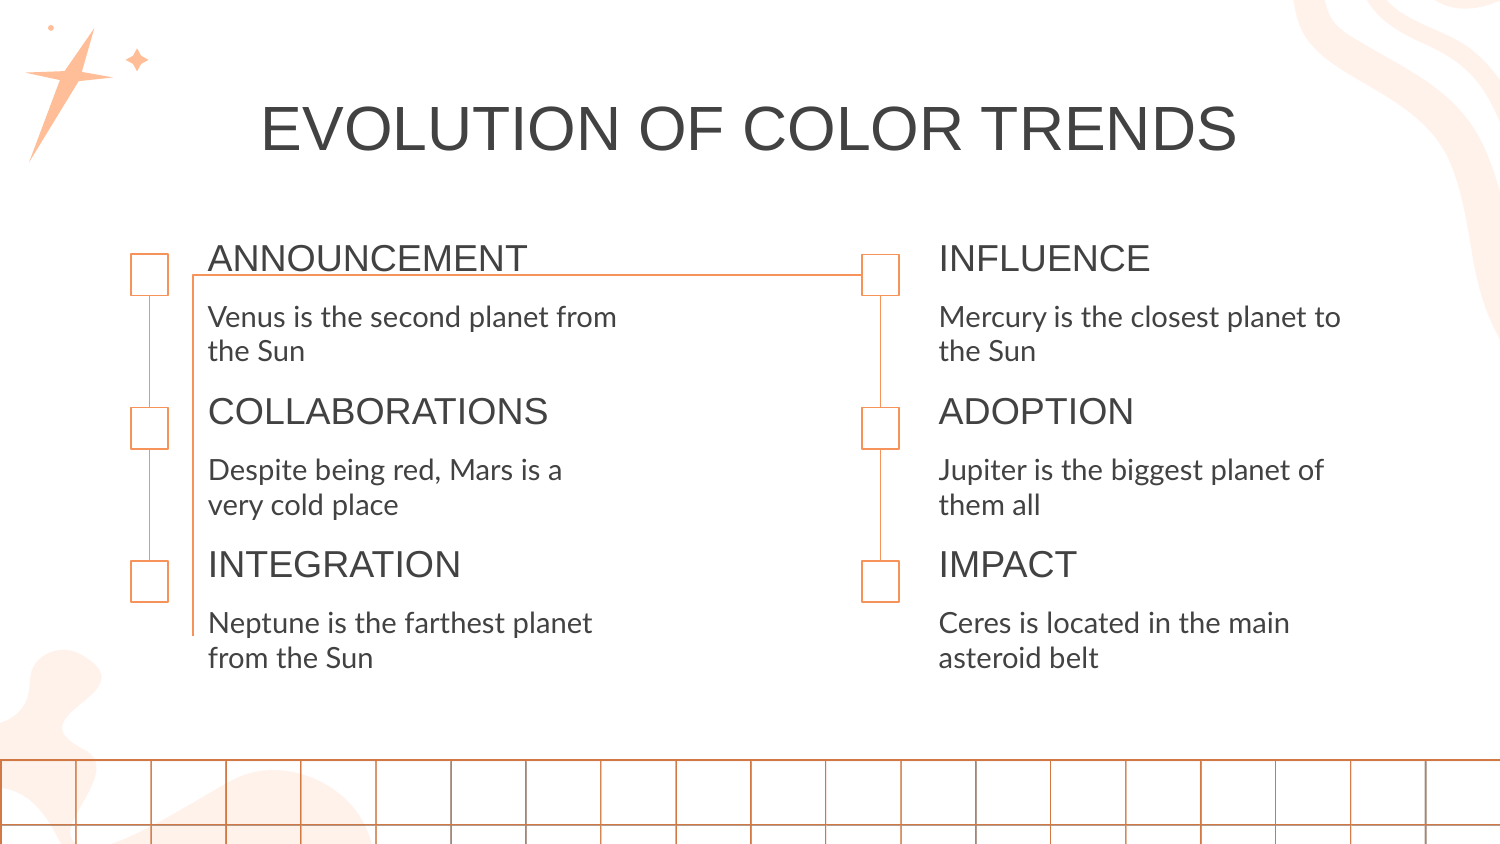

# EVOLUTION OF COLOR TRENDS
INFLUENCE
ANNOUNCEMENT

Mercury is the closest planet to the Sun
Venus is the second planet from the Sun
ADOPTION
COLLABORATIONS

Jupiter is the biggest planet of them all
Despite being red, Mars is a very cold place
IMPACT
INTEGRATION

Neptune is the farthest planet from the Sun
Ceres is located in the main asteroid belt